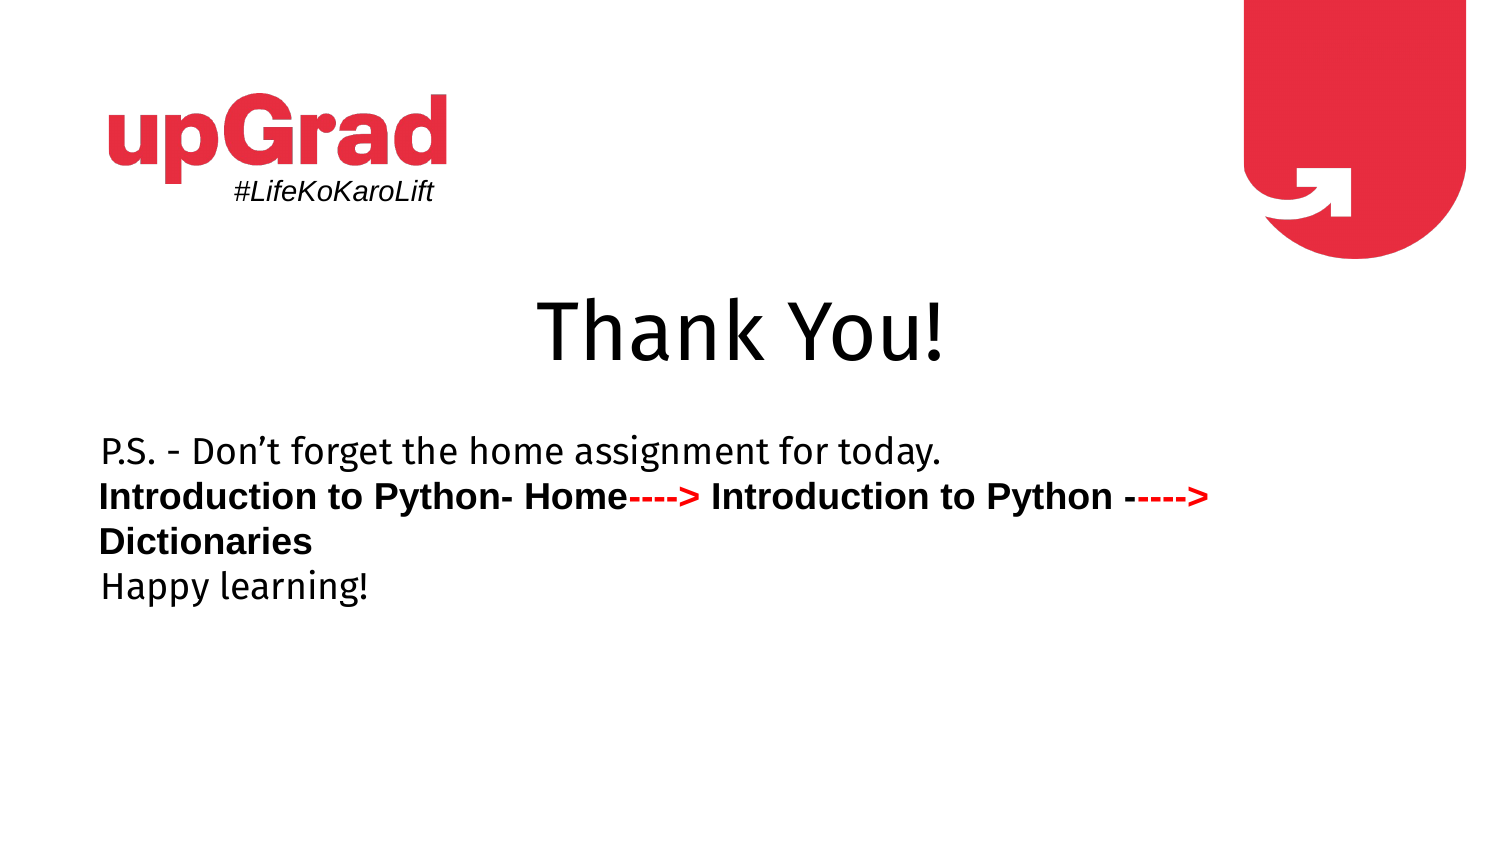

#LifeKoKaroLift
# Thank You!

P.S. - Don’t forget the home assignment for today.
Introduction to Python- Home----> Introduction to Python -----> Dictionaries
Happy learning!